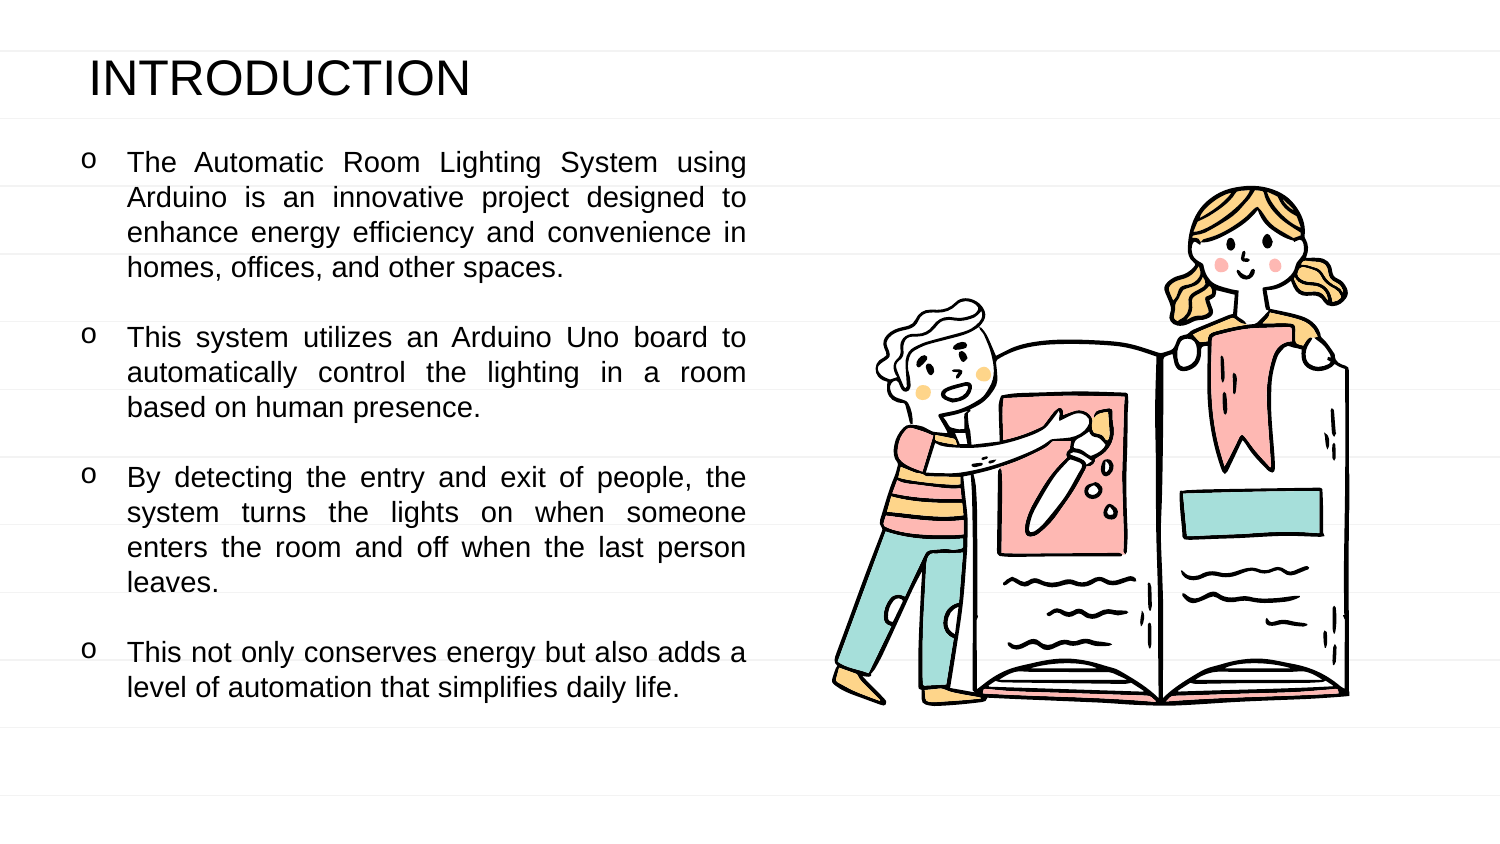

# INTRODUCTION
The Automatic Room Lighting System using Arduino is an innovative project designed to enhance energy efficiency and convenience in homes, offices, and other spaces.

This system utilizes an Arduino Uno board to automatically control the lighting in a room based on human presence.

By detecting the entry and exit of people, the system turns the lights on when someone enters the room and off when the last person leaves.

This not only conserves energy but also adds a level of automation that simplifies daily life.